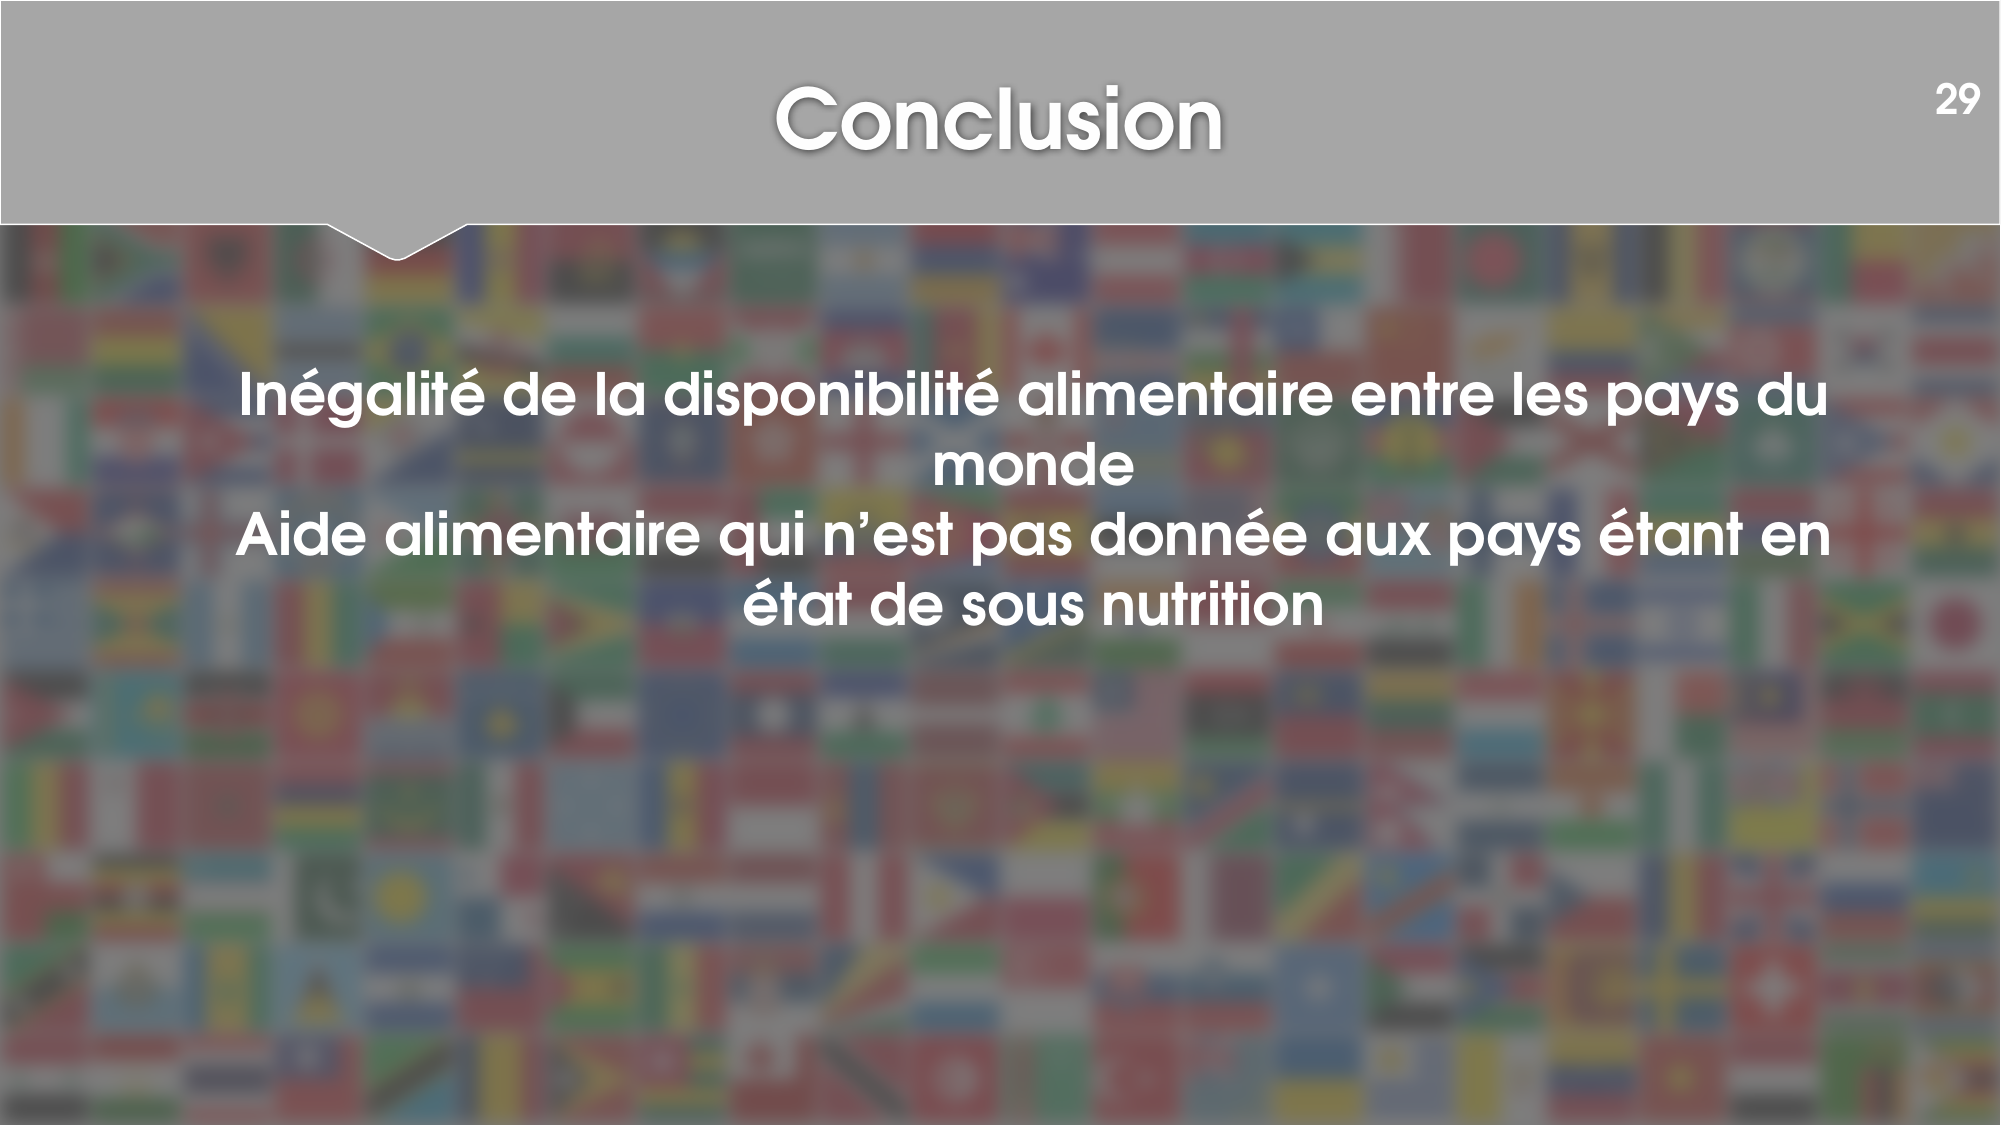

# Conclusion
29
Inégalité de la disponibilité alimentaire entre les pays du monde
Aide alimentaire qui n’est pas donnée aux pays étant en état de sous nutrition